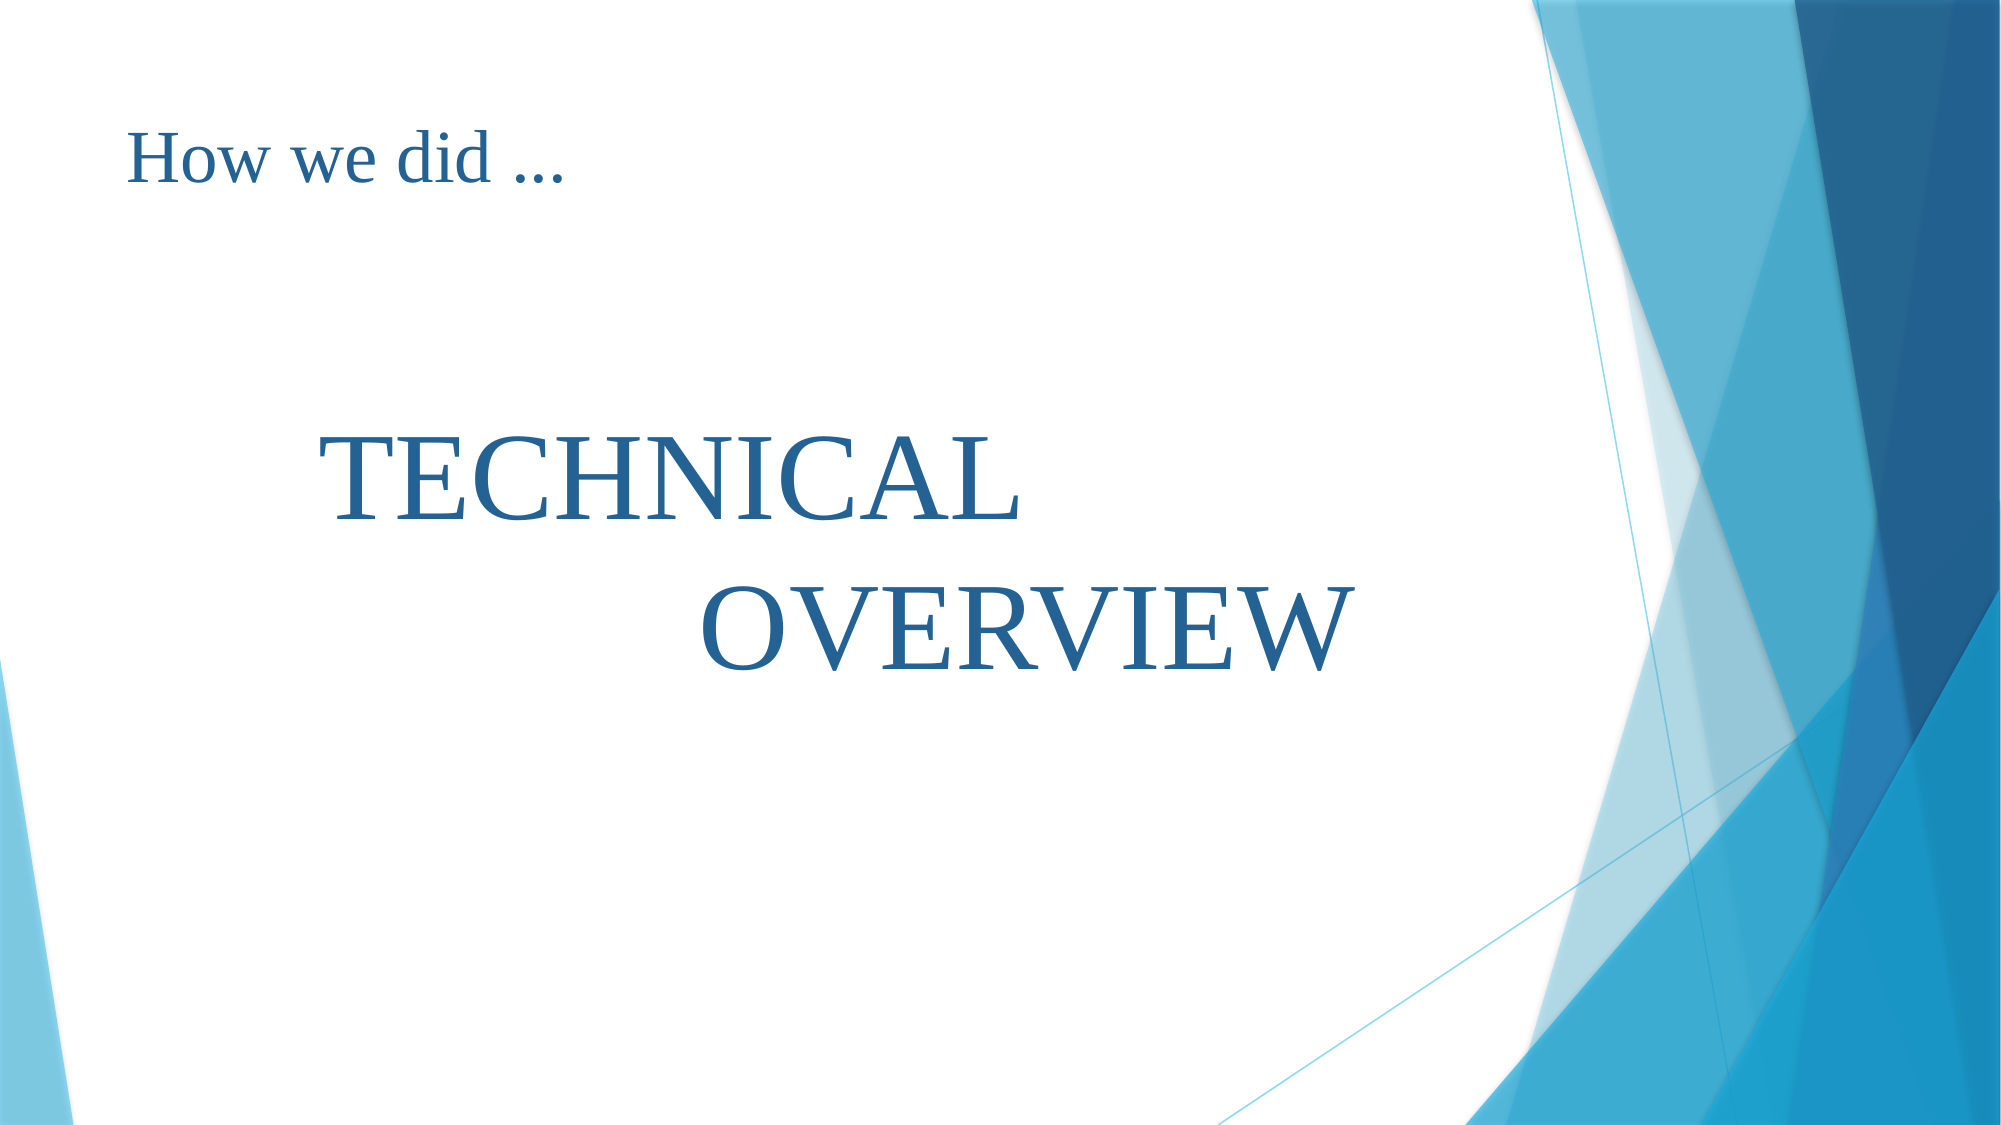

# How we did ...
TECHNICAL
OVERVIEW